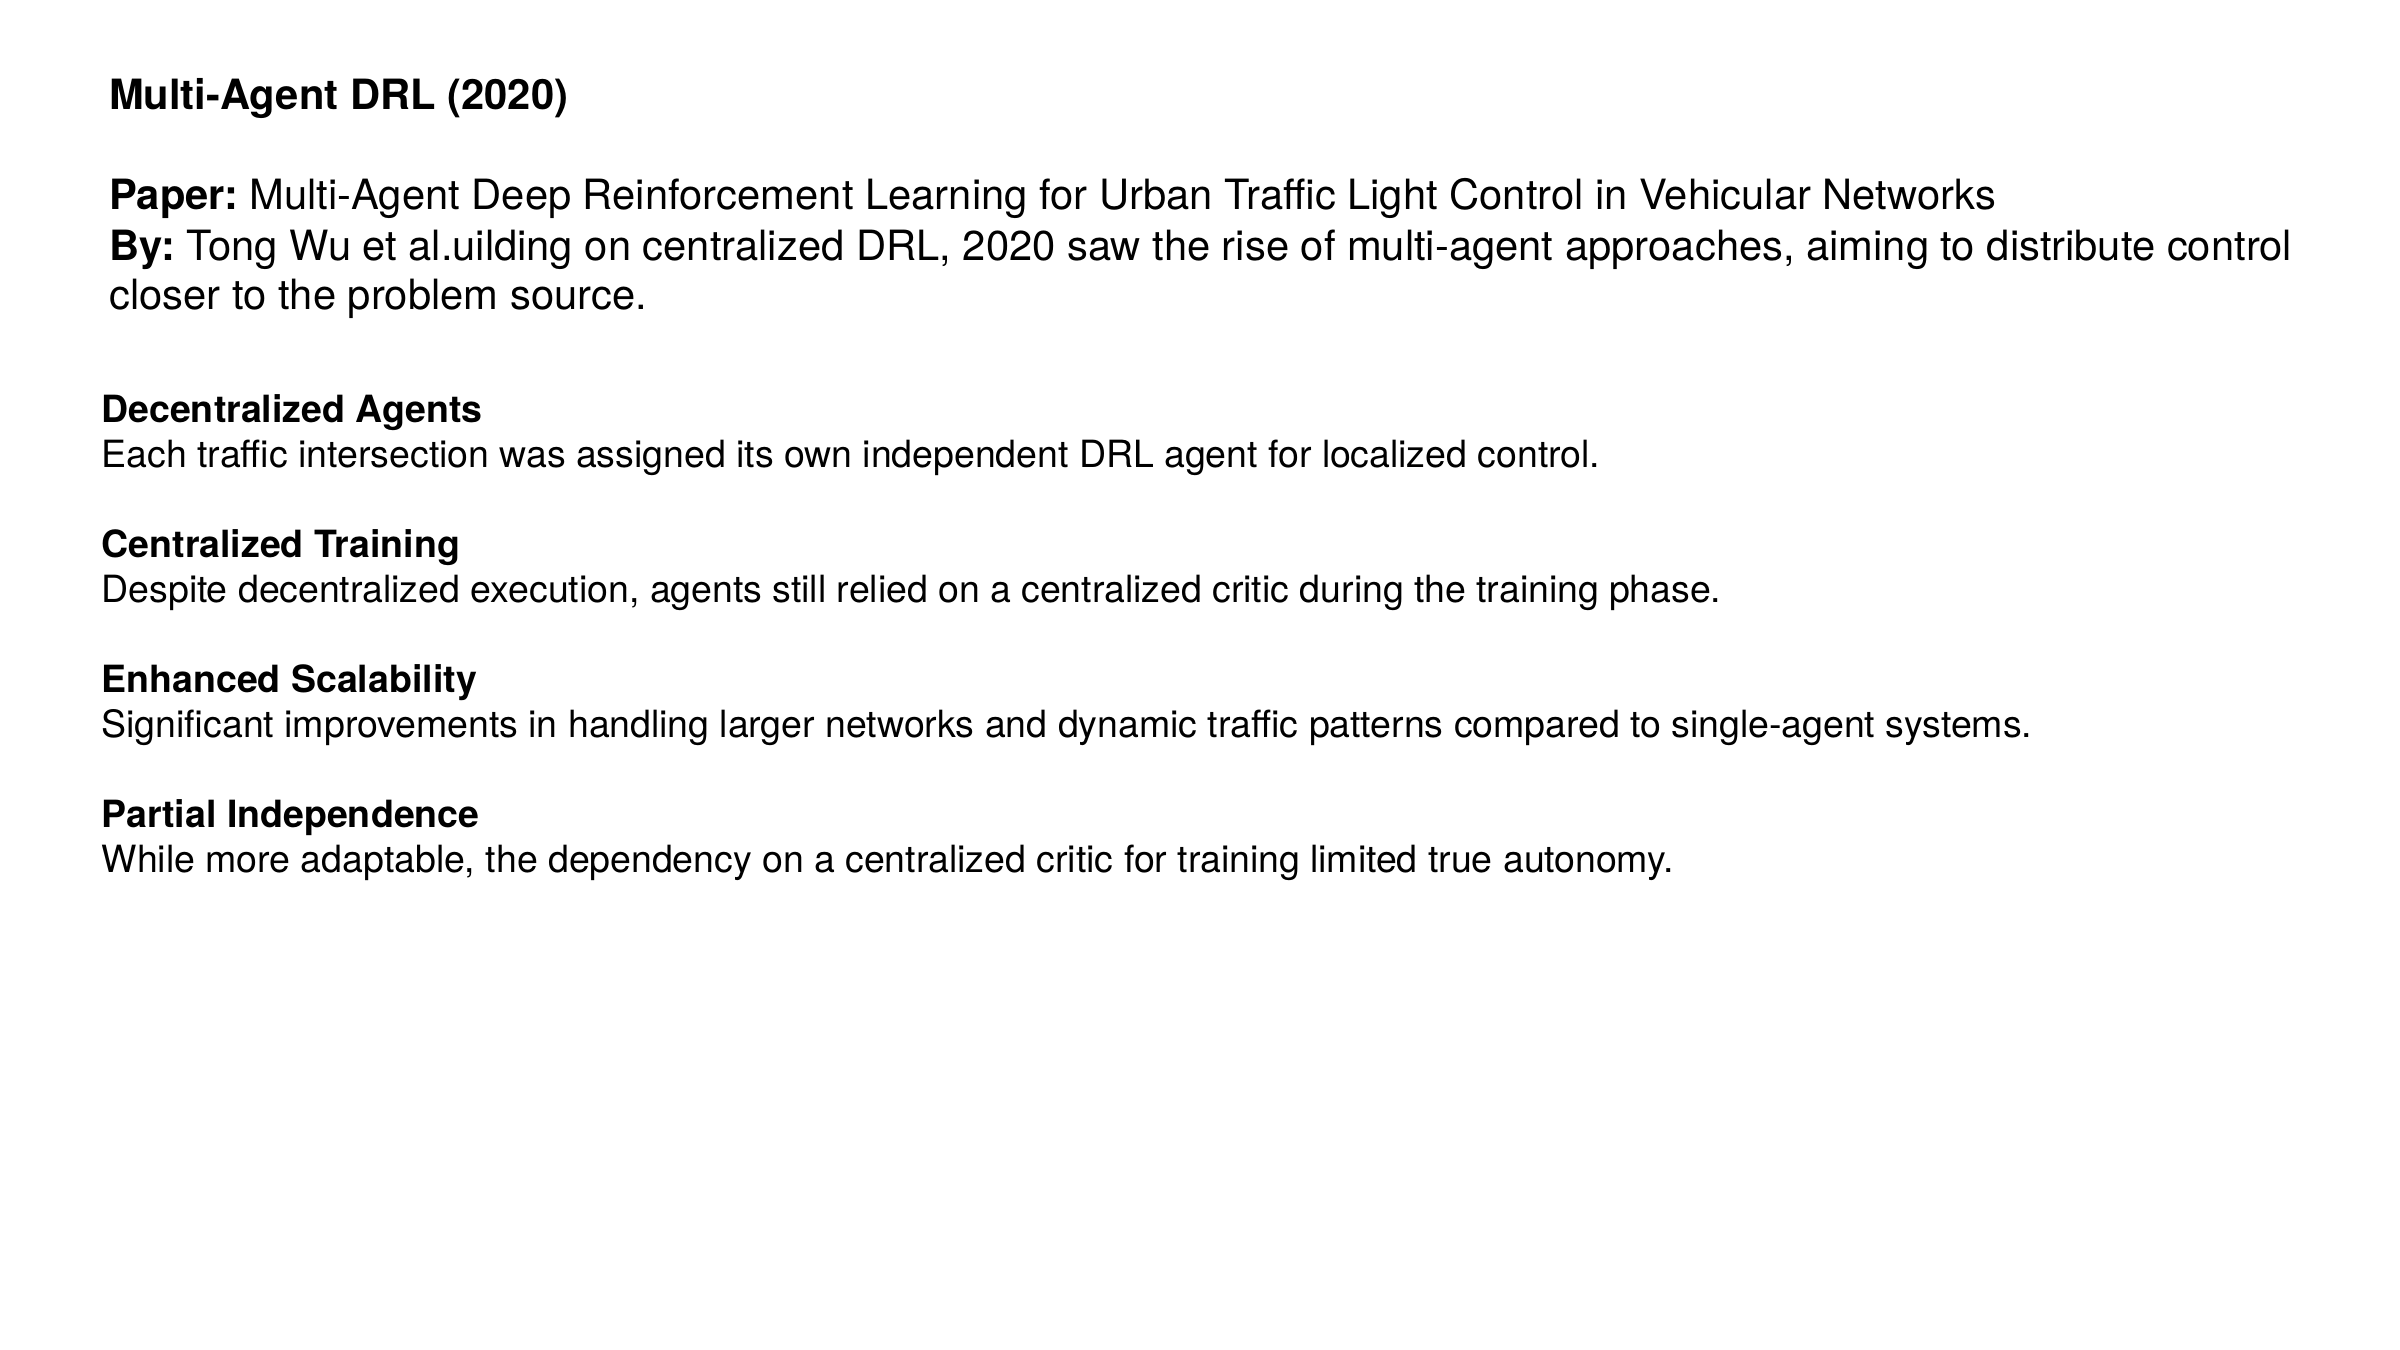

Multi-Agent DRL (2020)

Paper: Multi-Agent Deep Reinforcement Learning for Urban Traffic Light Control in Vehicular Networks
By: Tong Wu et al.uilding on centralized DRL, 2020 saw the rise of multi-agent approaches, aiming to distribute control closer to the problem source.
Decentralized Agents
Each traffic intersection was assigned its own independent DRL agent for localized control.

Centralized Training
Despite decentralized execution, agents still relied on a centralized critic during the training phase.

Enhanced Scalability
Significant improvements in handling larger networks and dynamic traffic patterns compared to single-agent systems.

Partial Independence
While more adaptable, the dependency on a centralized critic for training limited true autonomy.